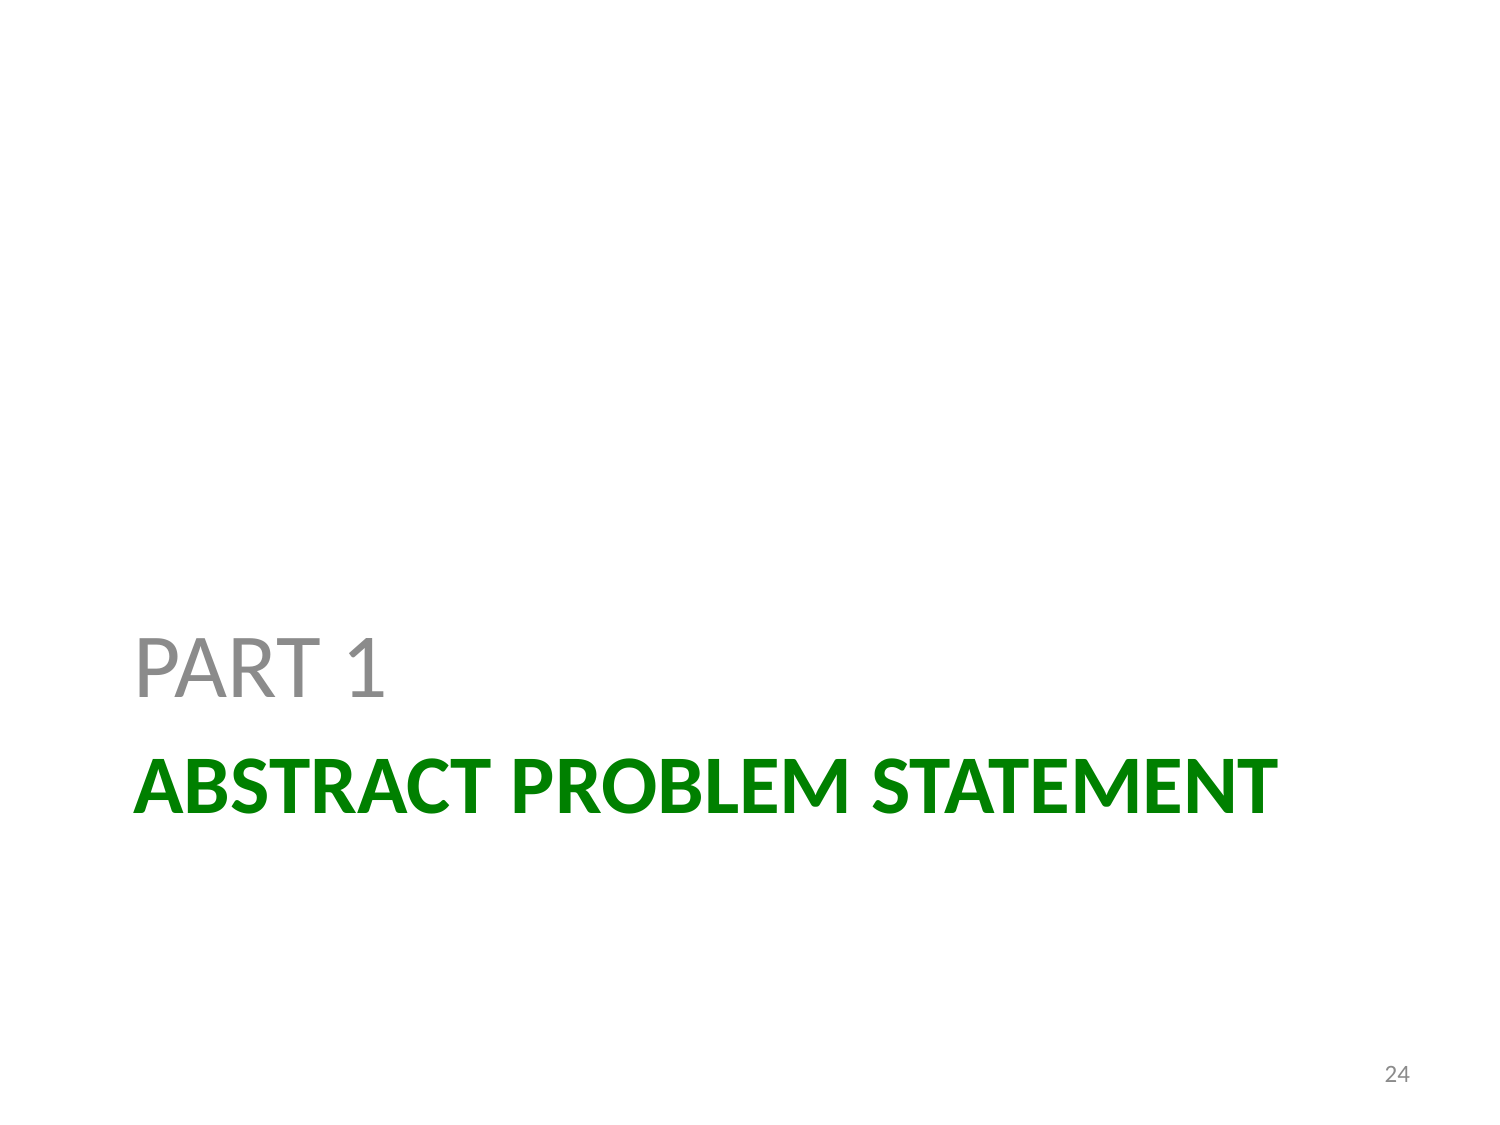

PART 1
# Abstract Problem Statement

24